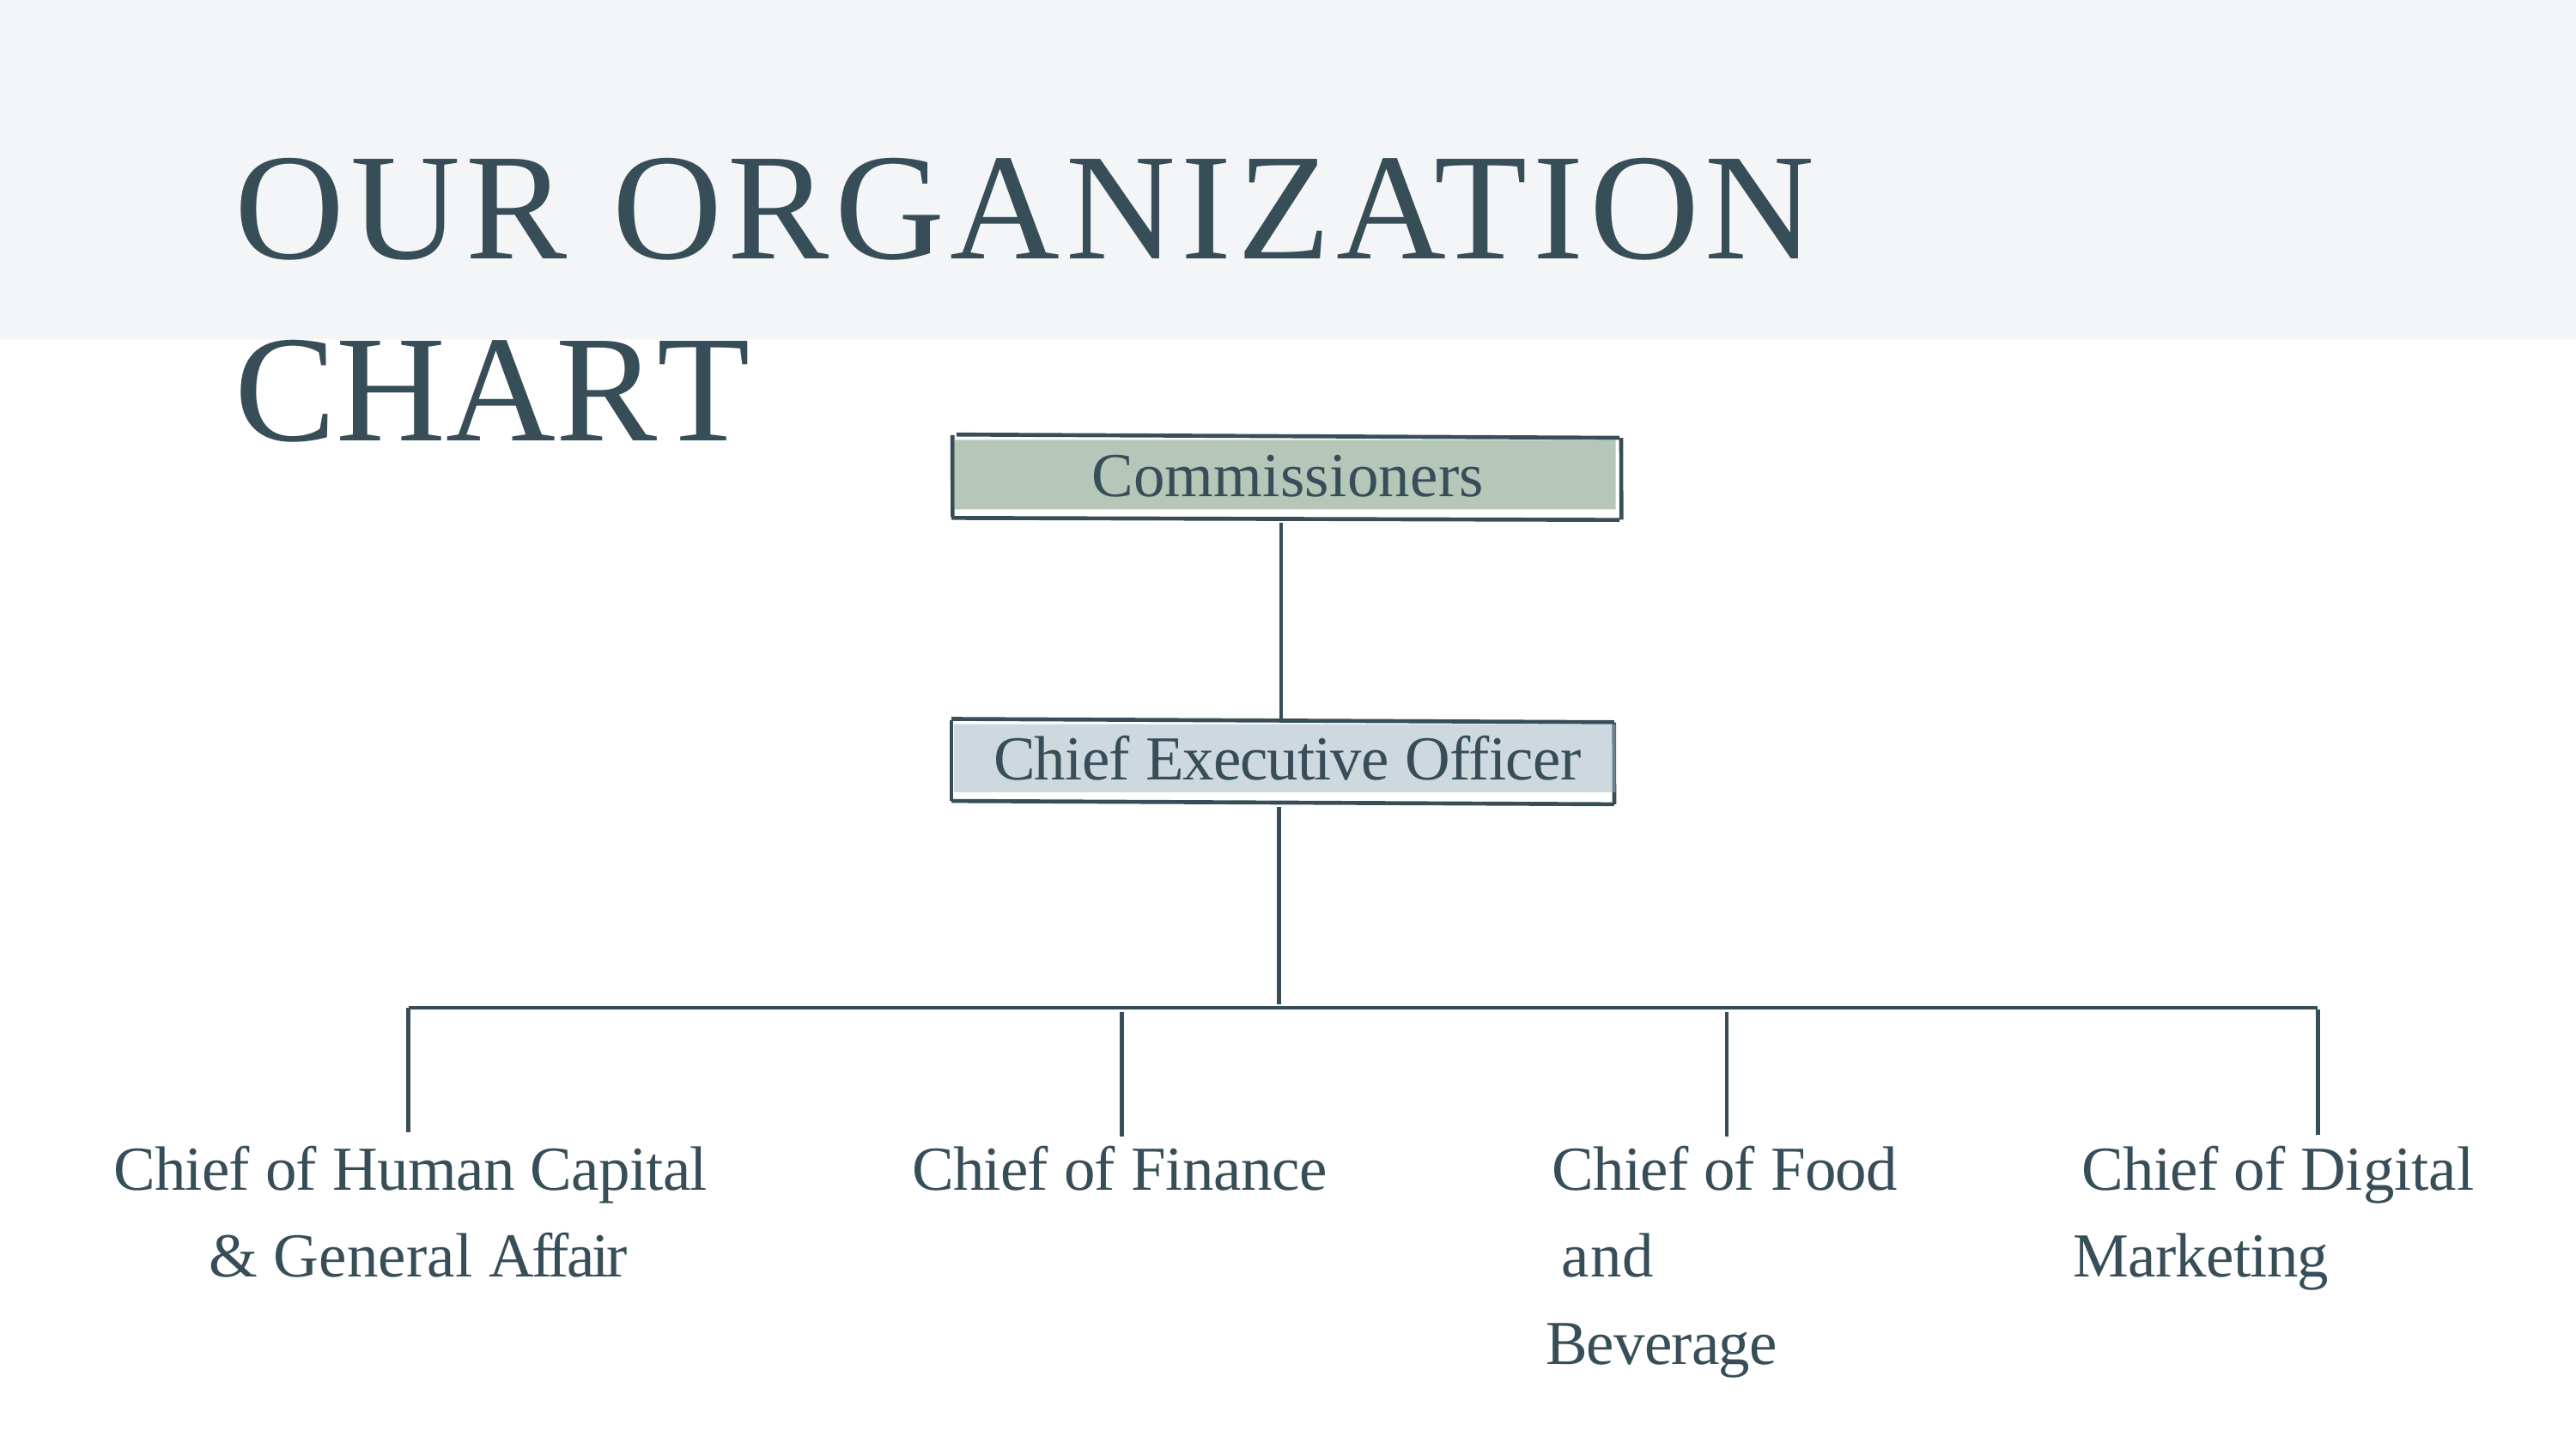

# OUR ORGANIZATION CHART

Commissioners

Chief Executive Officer
Chief of Human Capital  & General Affair
Chief of Food  and Beverage
Chief of Digital Marketing
Chief of Finance